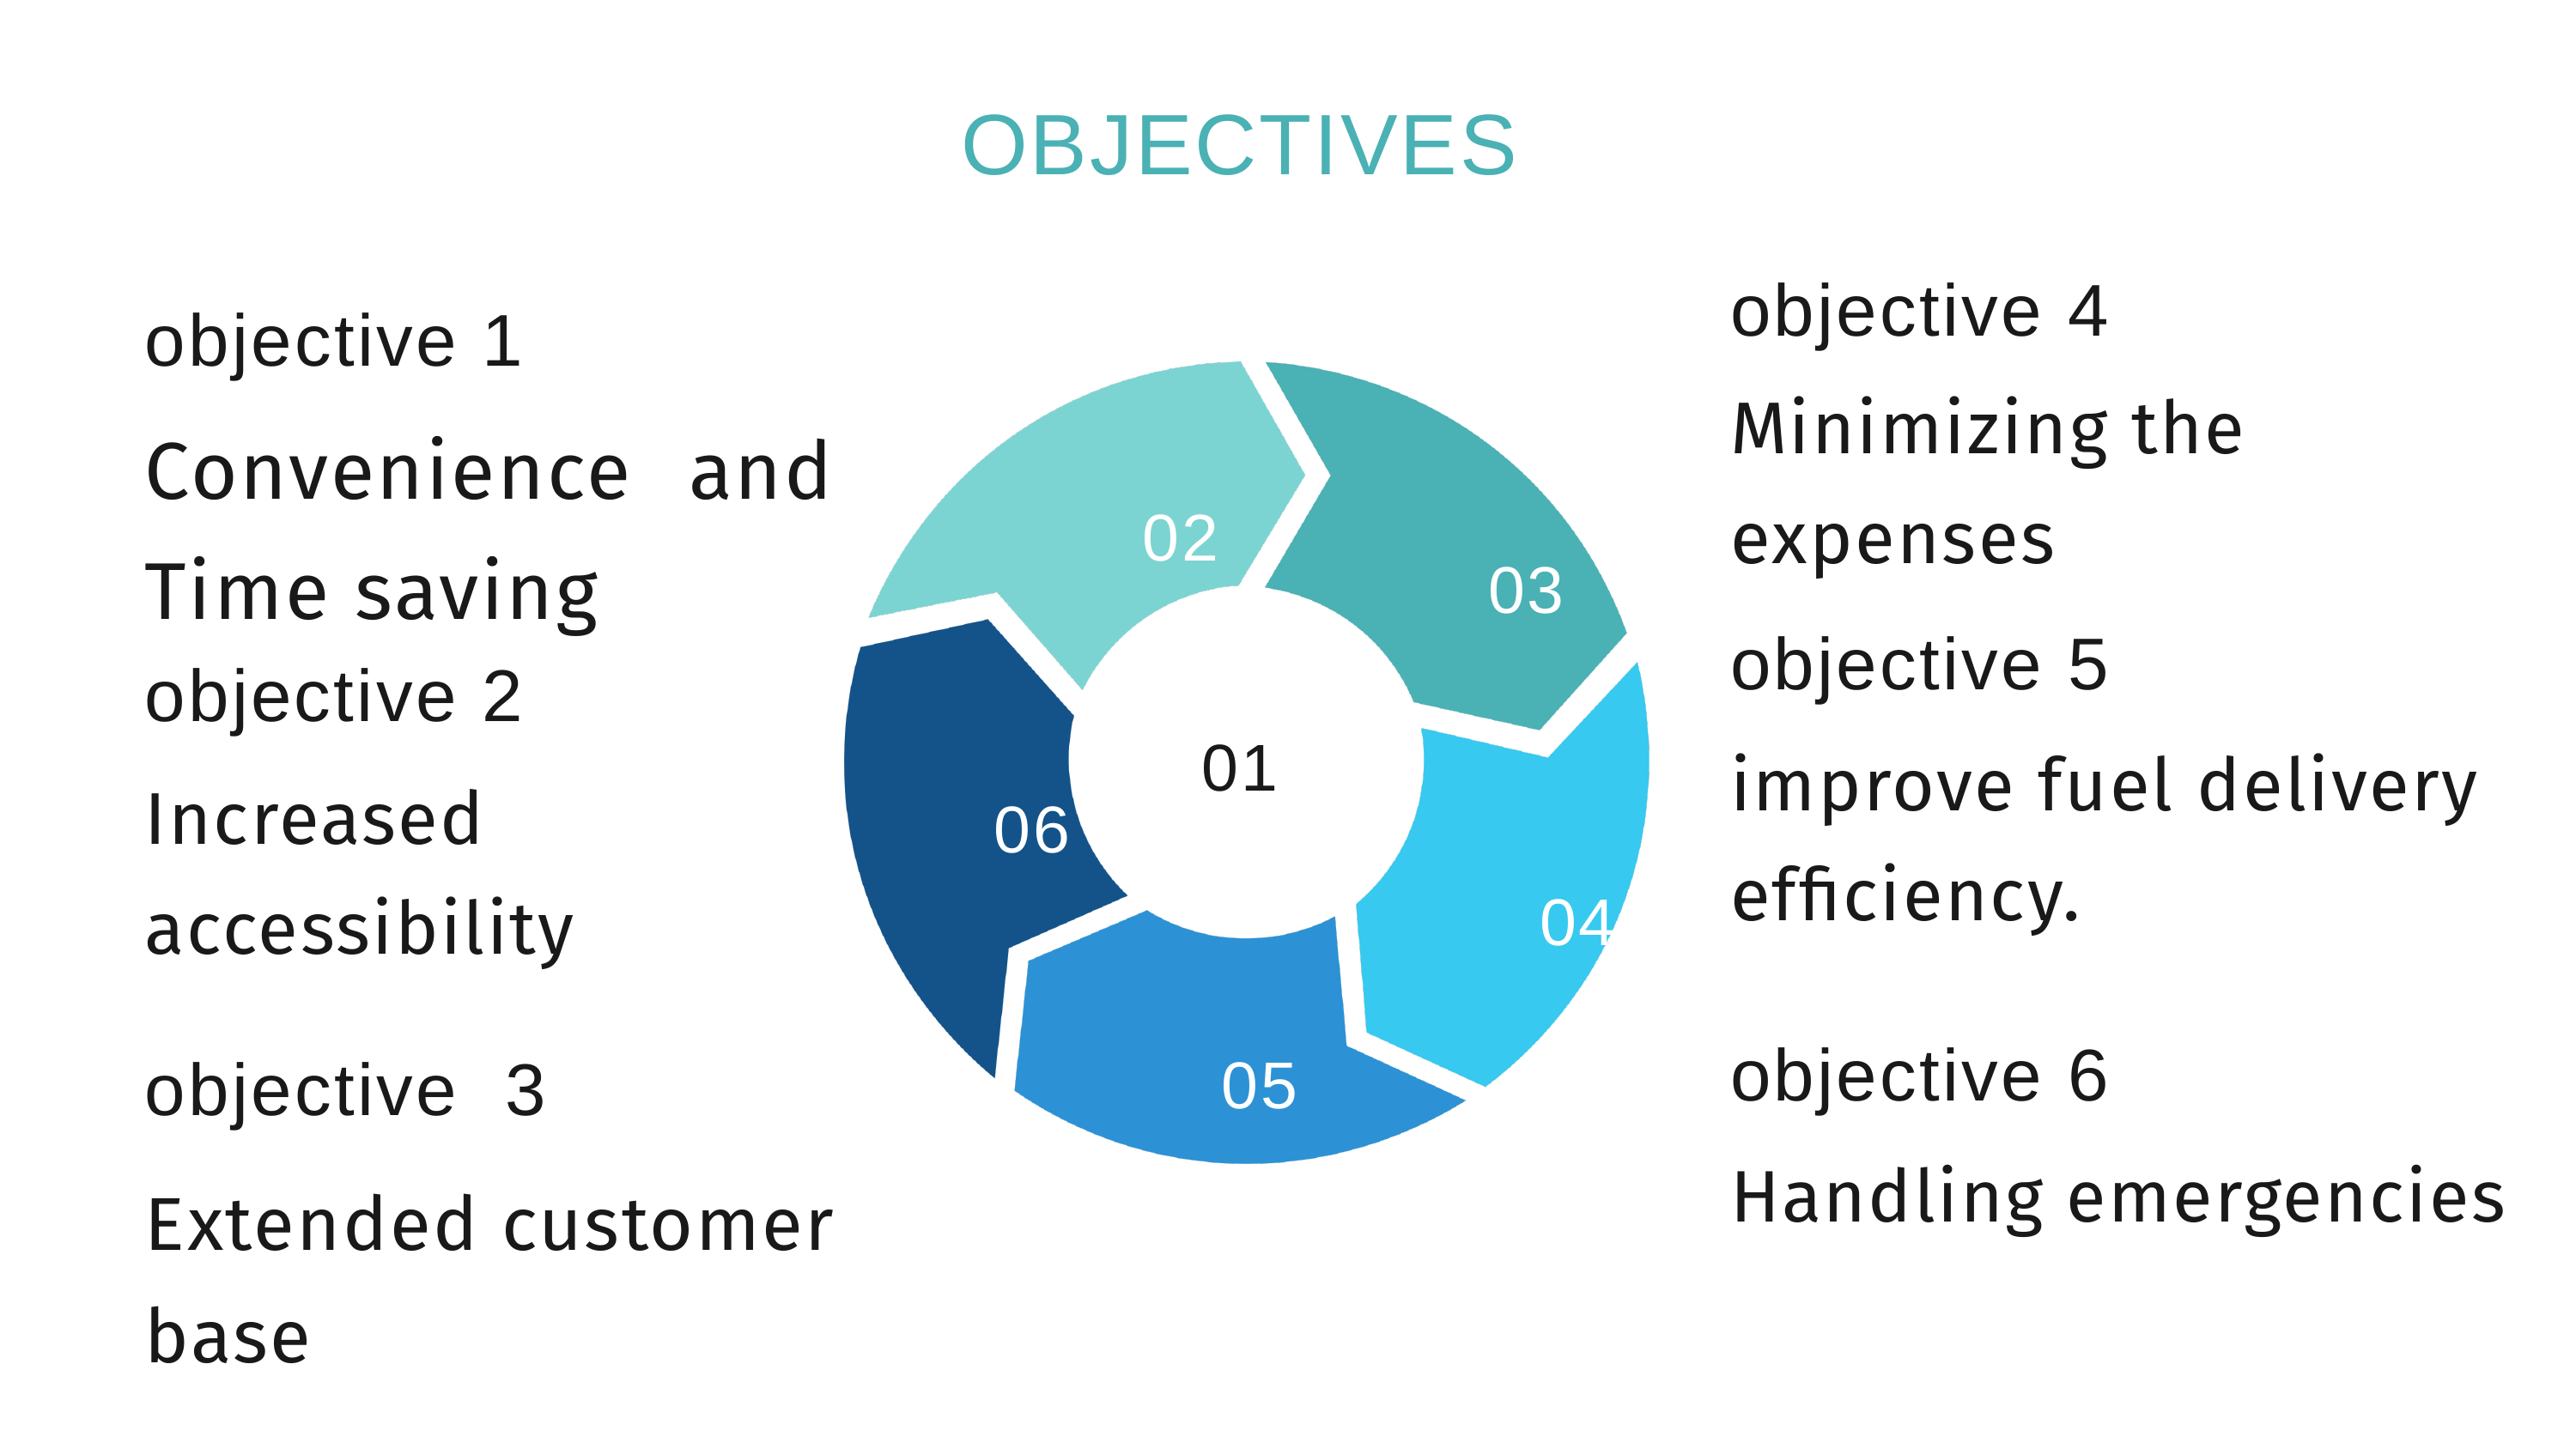

OBJECTIVES
objective 4
Minimizing the expenses
objective 1
Convenience and Time saving

02
03
objective 5
improve fuel delivery efficiency.

objective 2
Increased accessibility
01
06
04
objective 6
Handling emergencies

objective  3
Extended customer
base
05